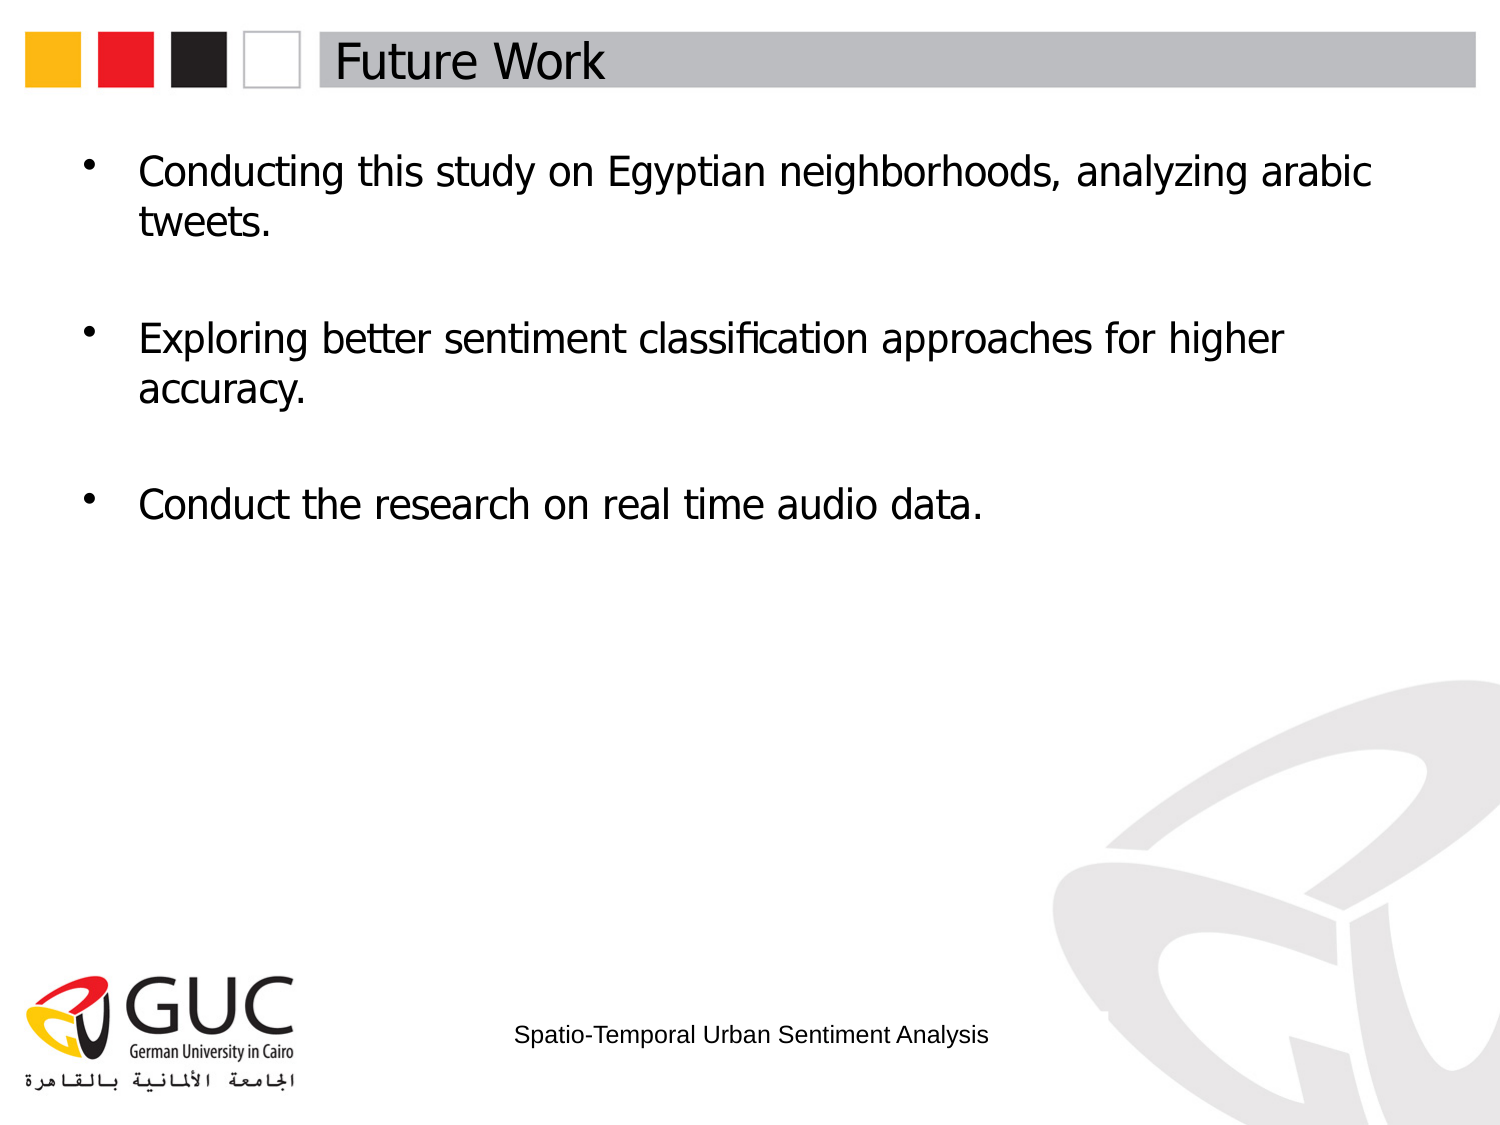

Future Work
Conducting this study on Egyptian neighborhoods, analyzing arabic tweets.

Exploring better sentiment classification approaches for higher accuracy.

Conduct the research on real time audio data.

Spatio-Temporal Urban Sentiment Analysis
33